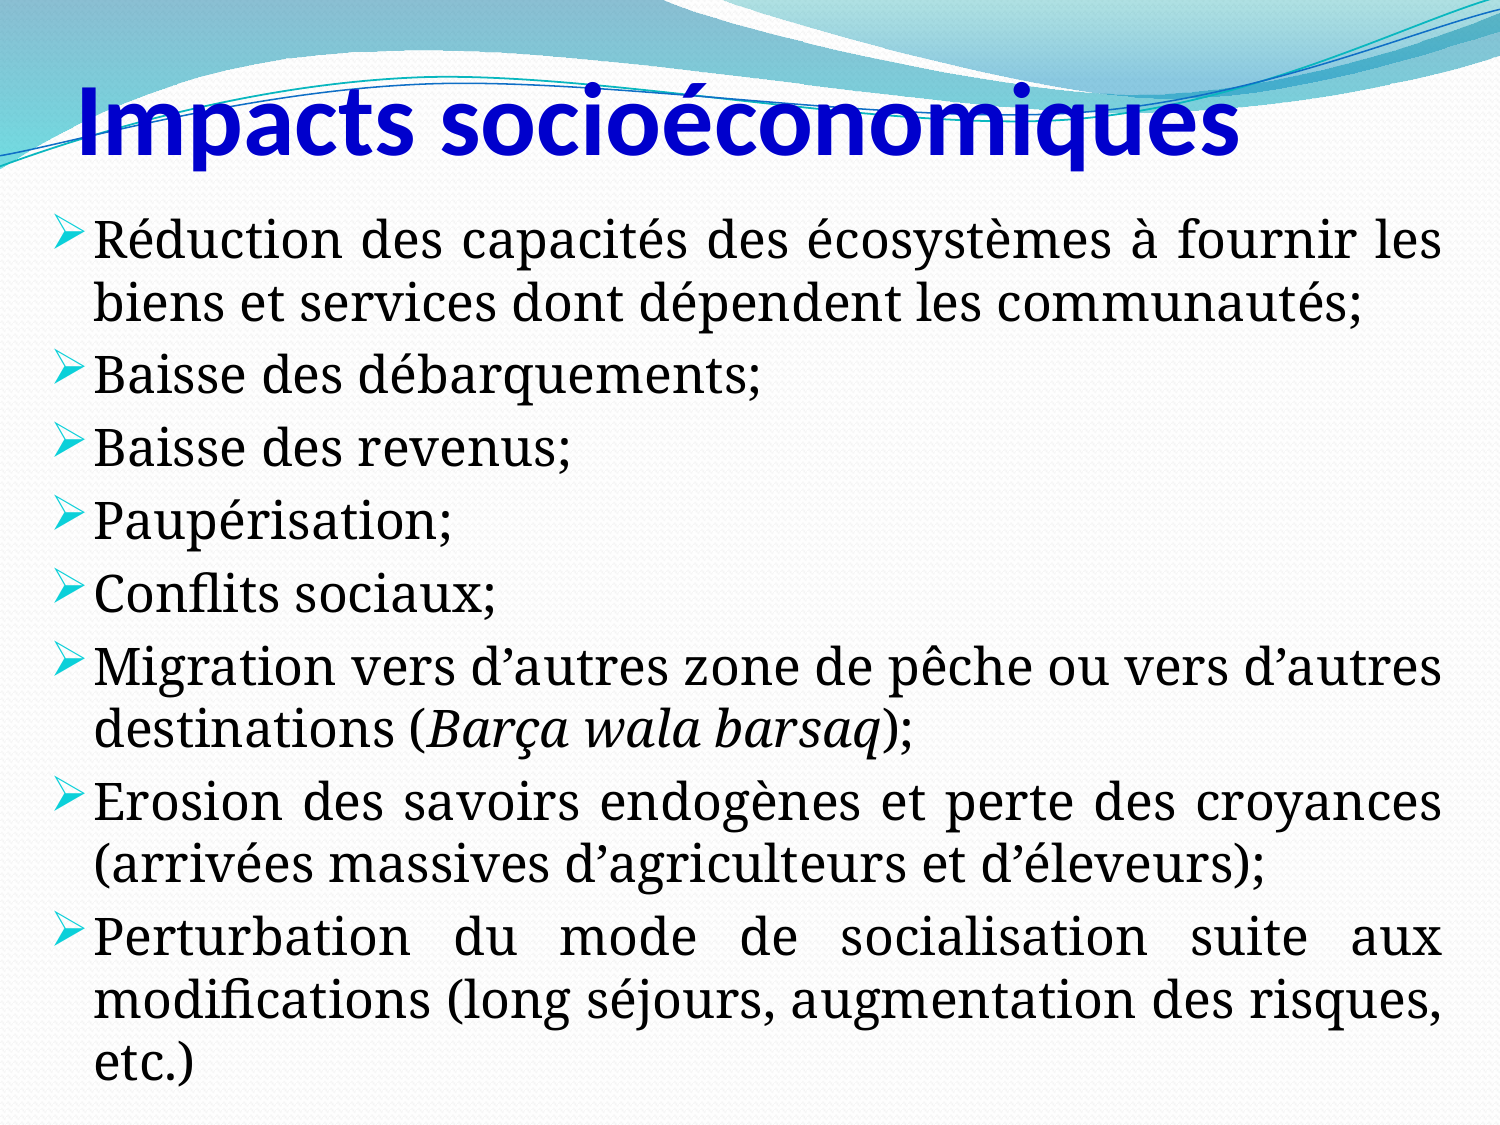

# Impacts socioéconomiques
Réduction des capacités des écosystèmes à fournir les biens et services dont dépendent les communautés;
Baisse des débarquements;
Baisse des revenus;
Paupérisation;
Conflits sociaux;
Migration vers d’autres zone de pêche ou vers d’autres destinations (Barça wala barsaq);
Erosion des savoirs endogènes et perte des croyances (arrivées massives d’agriculteurs et d’éleveurs);
Perturbation du mode de socialisation suite aux modifications (long séjours, augmentation des risques, etc.)